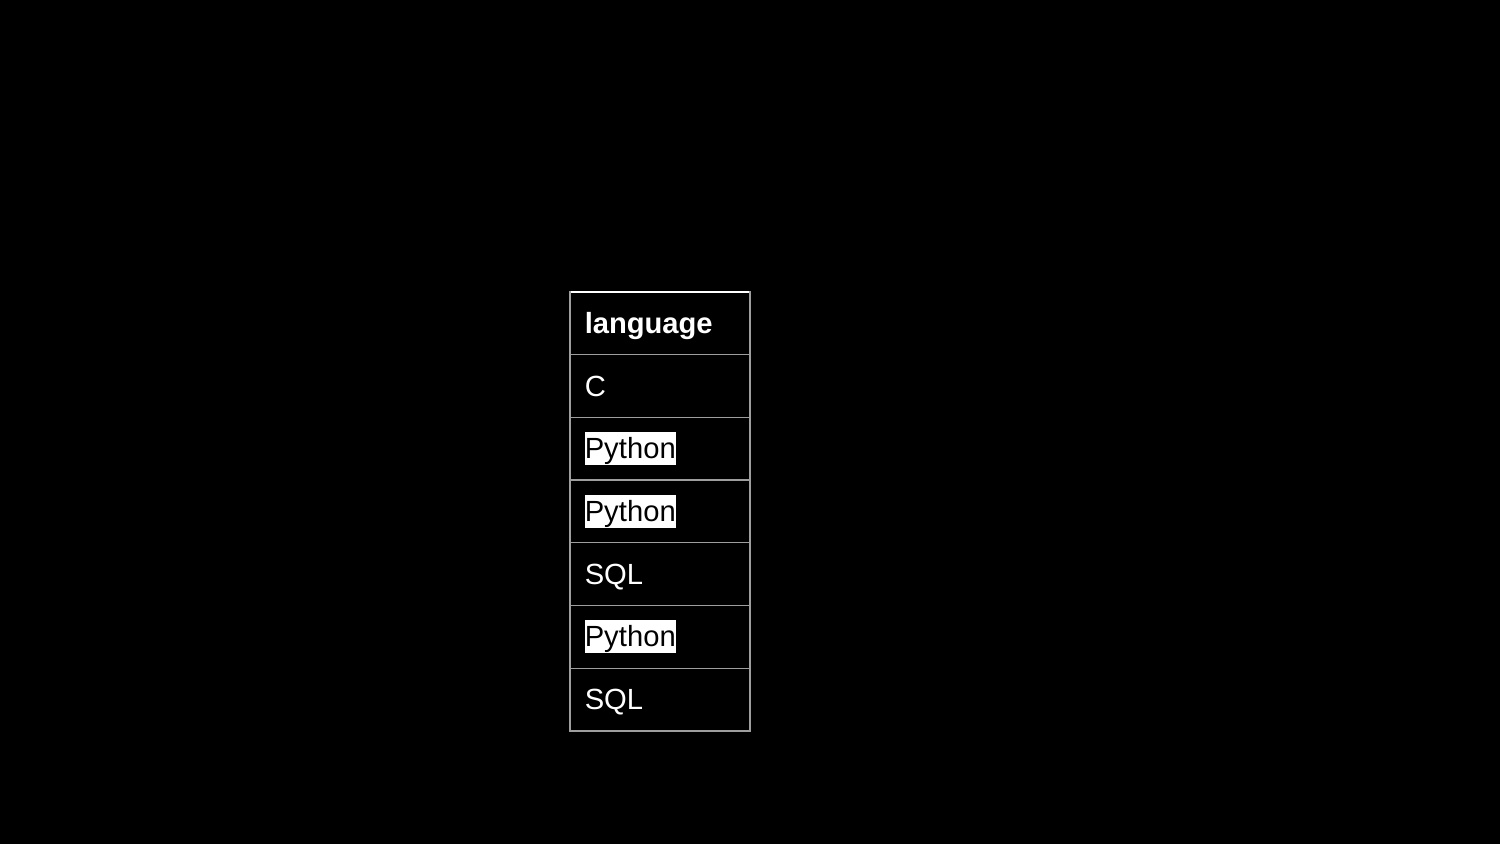

| language |
| --- |
| C |
| Python |
| Python |
| SQL |
| Python |
| SQL |